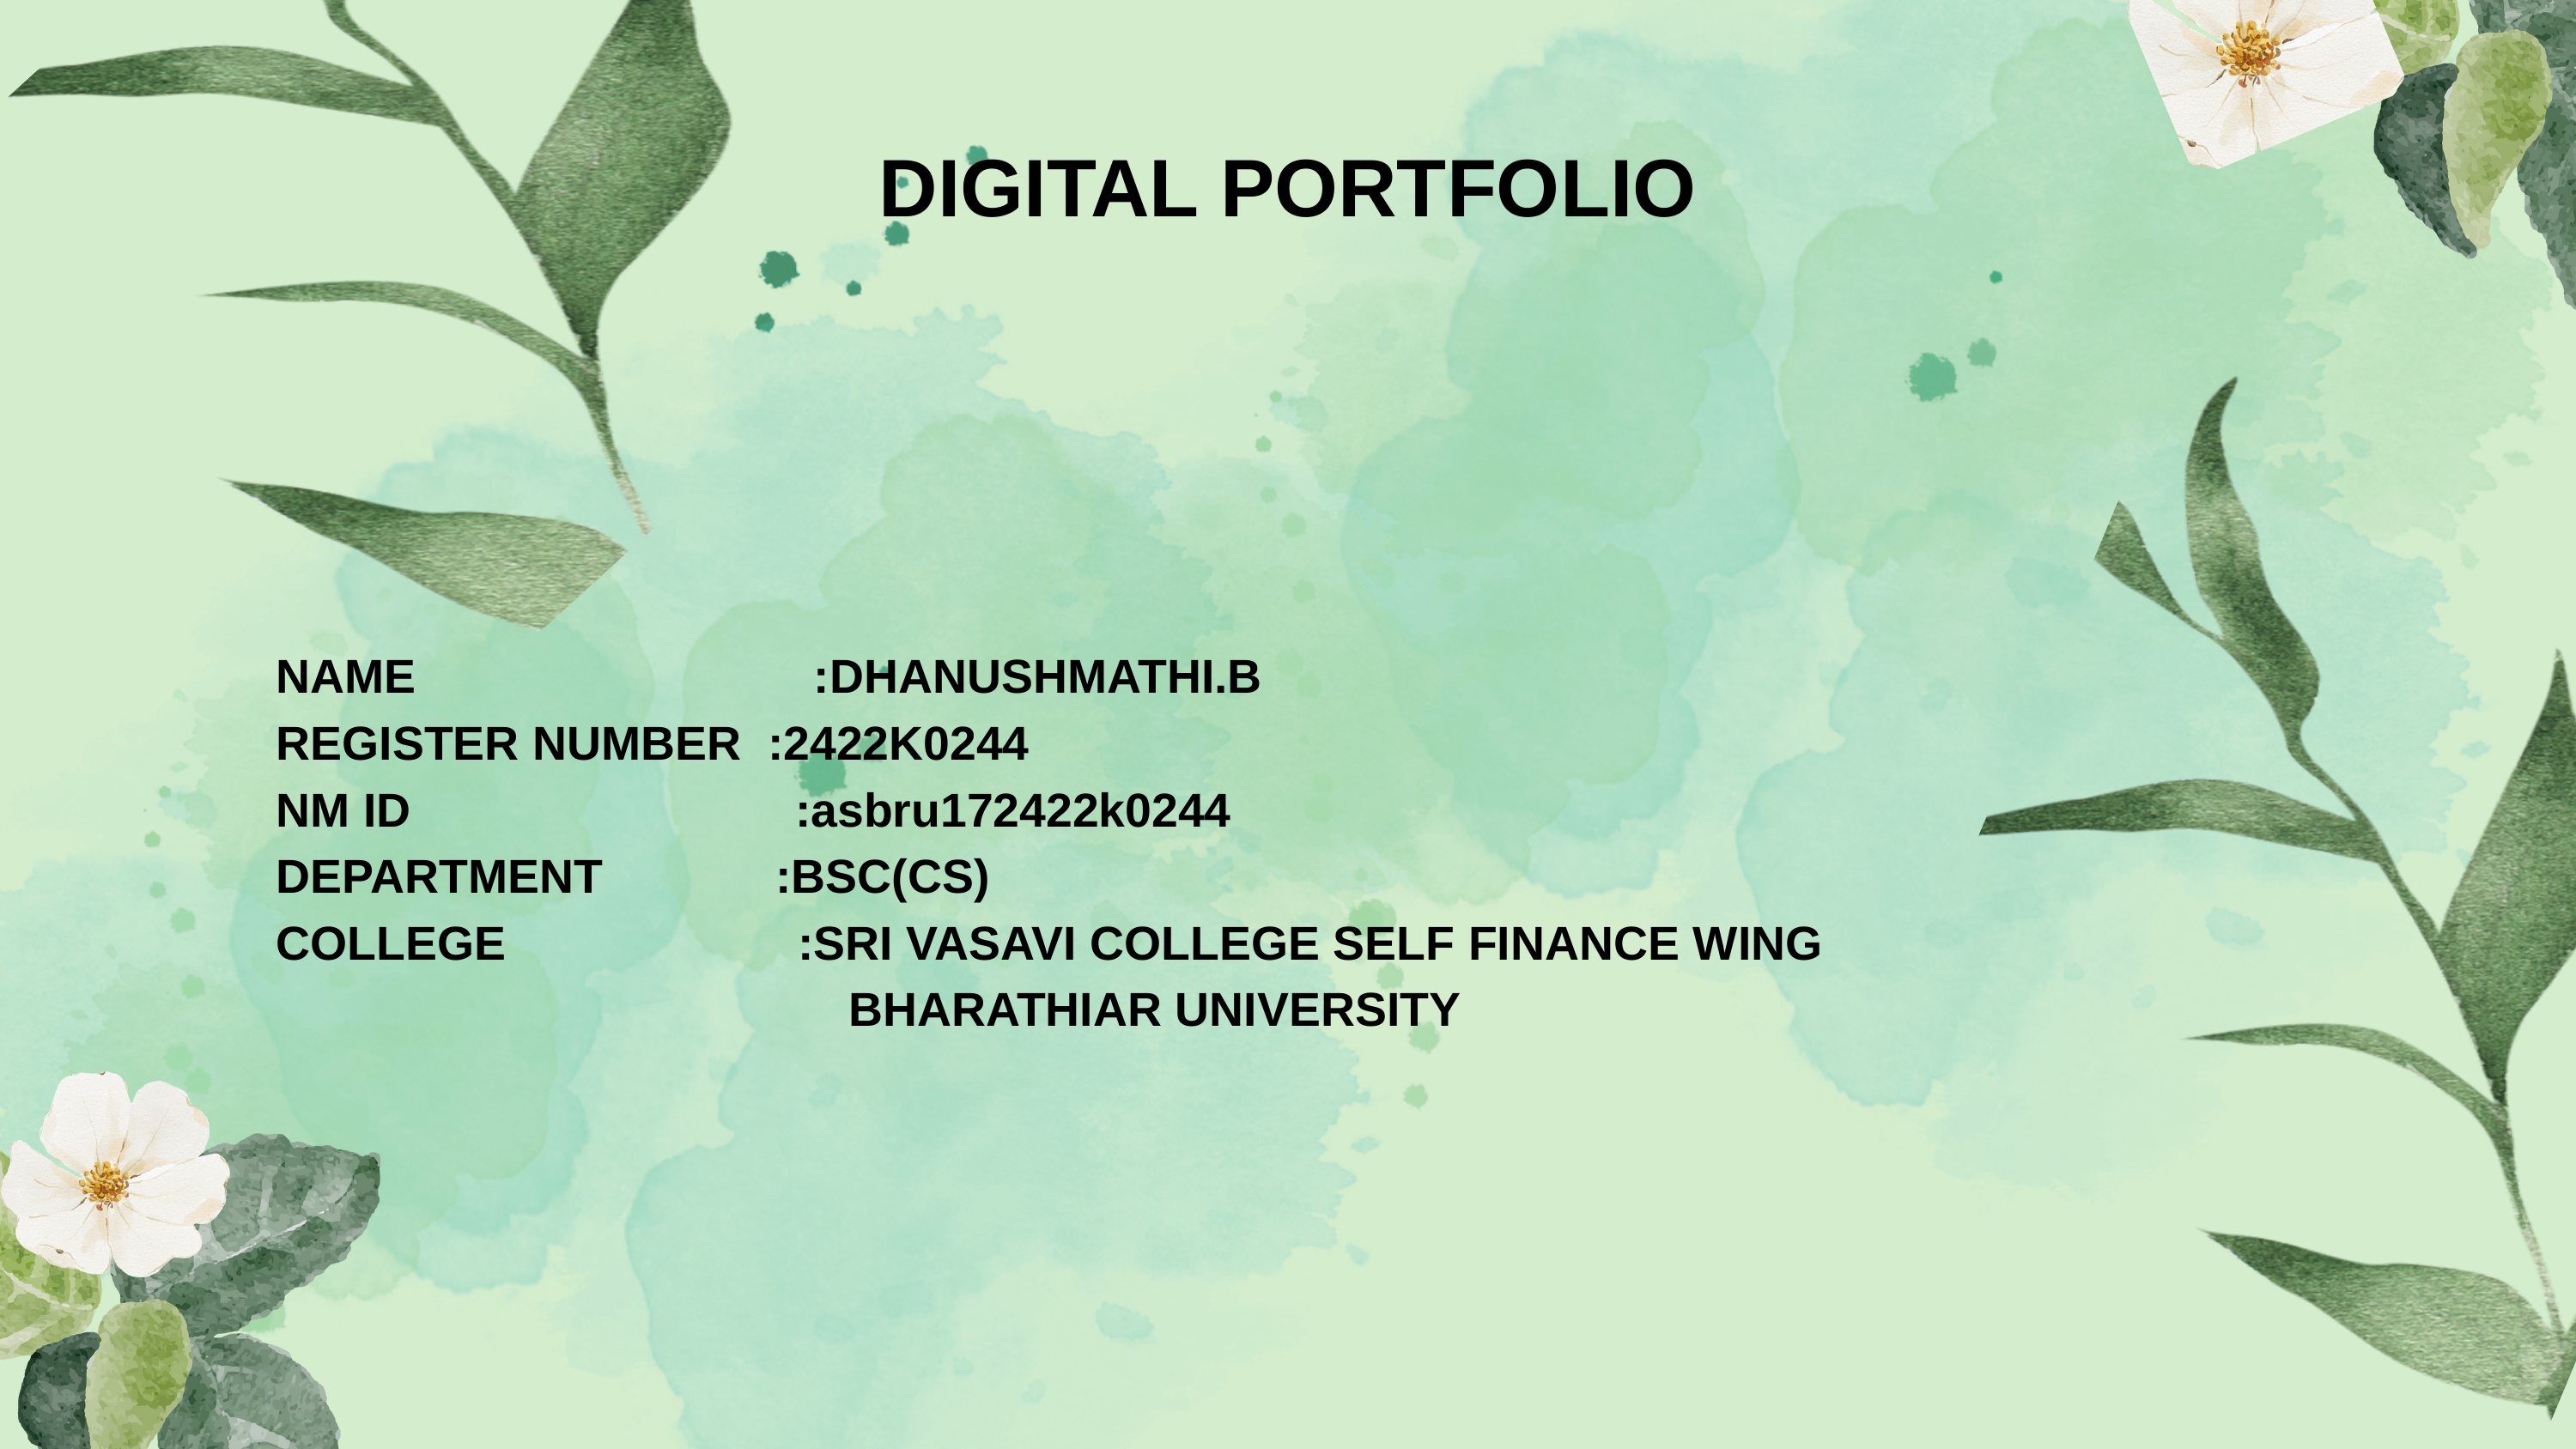

DIGITAL PORTFOLIO

NAME                              :DHANUSHMATHI.B
REGISTER NUMBER  :2422K0244
NM ID                             :asbru172422k0244
DEPARTMENT             :BSC(CS)
COLLEGE                      :SRI VASAVI COLLEGE SELF FINANCE WING
                                           BHARATHIAR UNIVERSITY